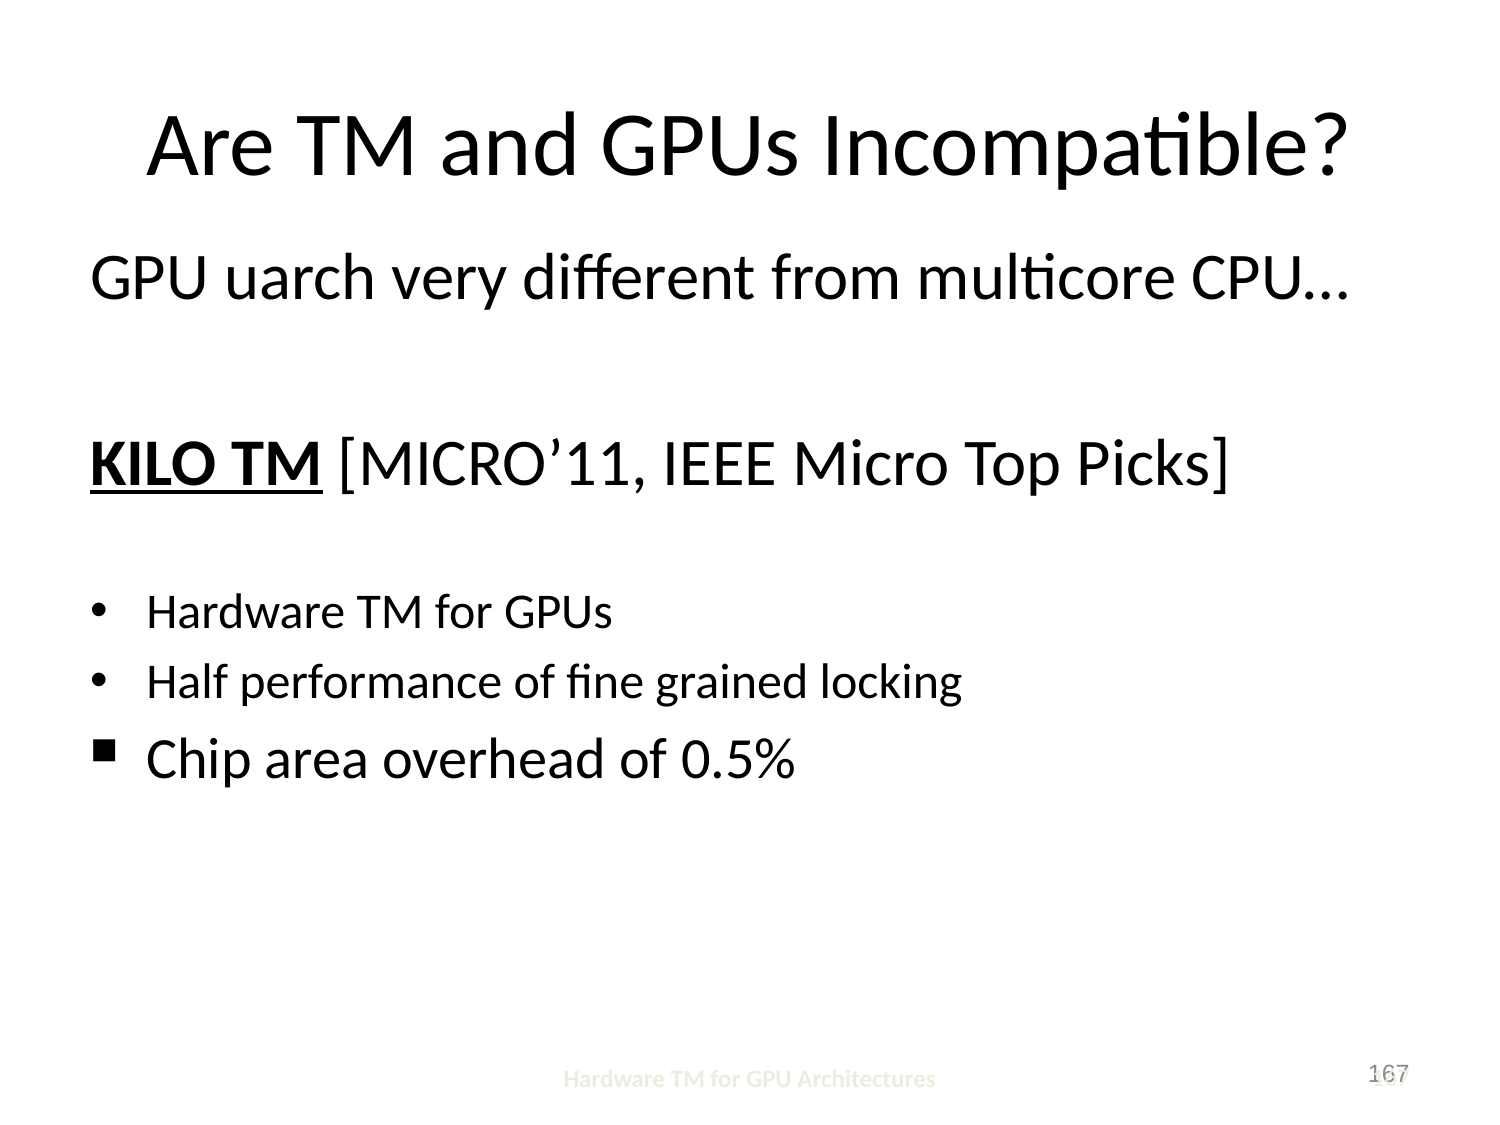

# Are TM and GPUs Incompatible?
GPU uarch very different from multicore CPU…

KILO TM [MICRO’11, IEEE Micro Top Picks]

Hardware TM for GPUs
Half performance of fine grained locking
Chip area overhead of 0.5%

167
Hardware TM for GPU Architectures
167